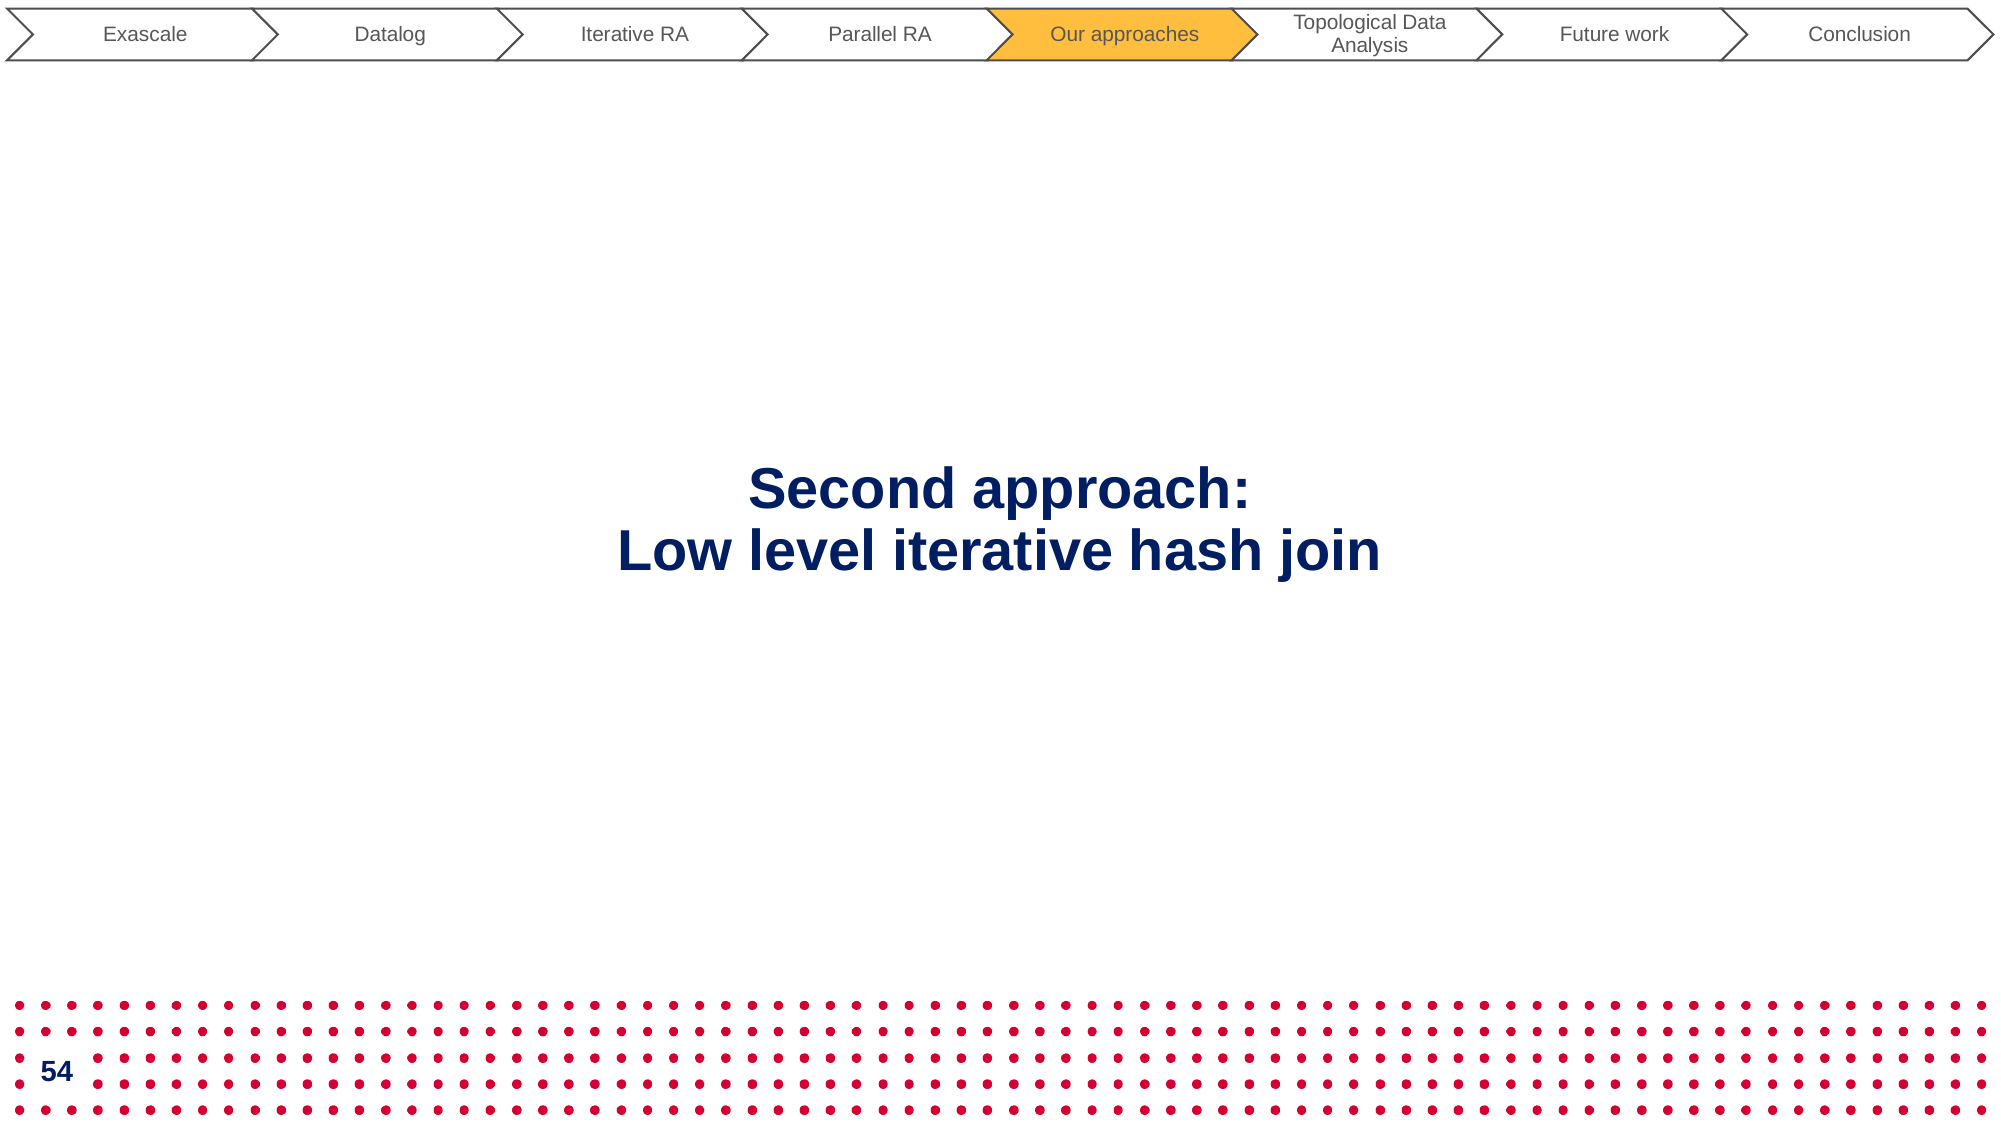

Exascale
Datalog
Iterative RA
Parallel RA
Our approaches
Topological Data Analysis
Future work
Conclusion
# Second approach: Low level iterative hash join